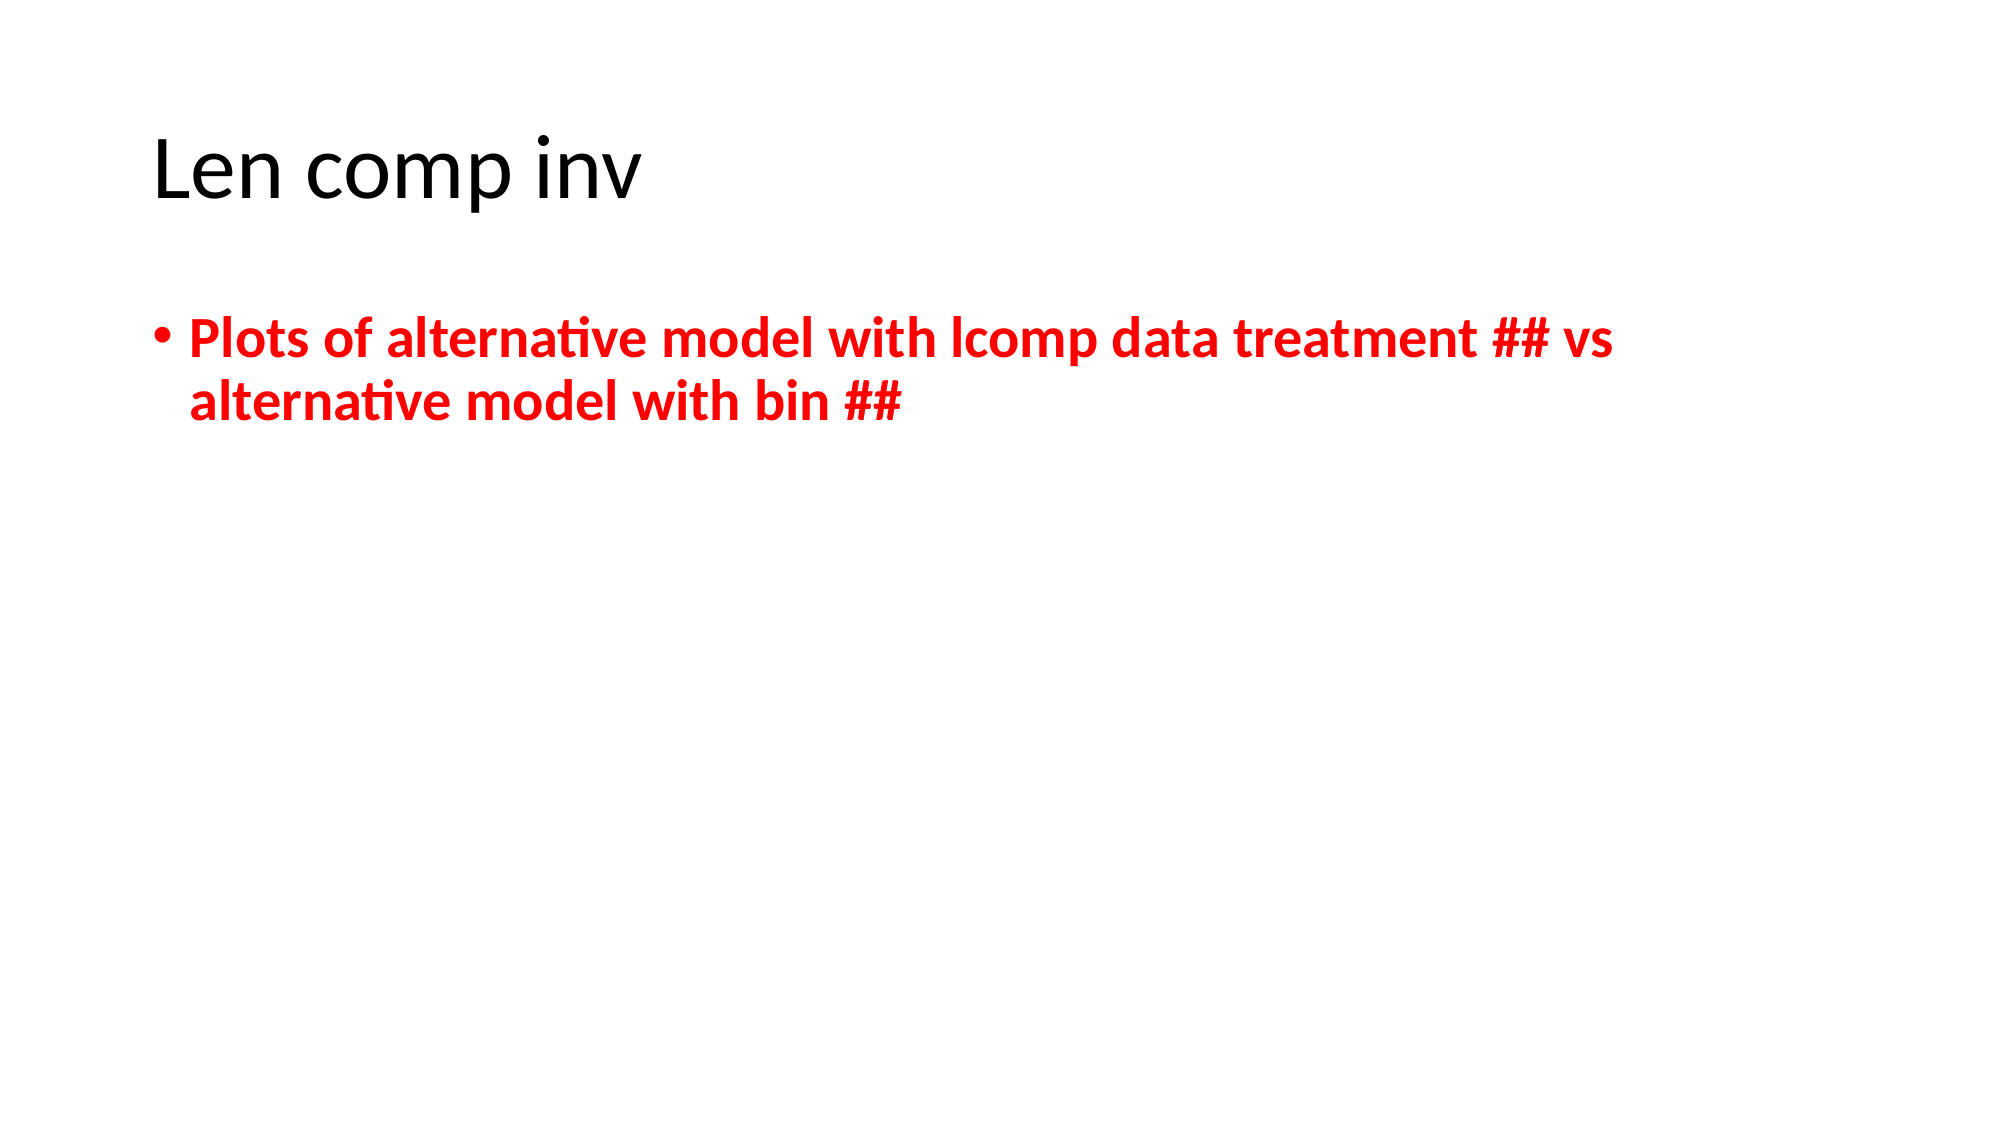

# Len comp inv
Plots of alternative model with lcomp data treatment ## vs alternative model with bin ##